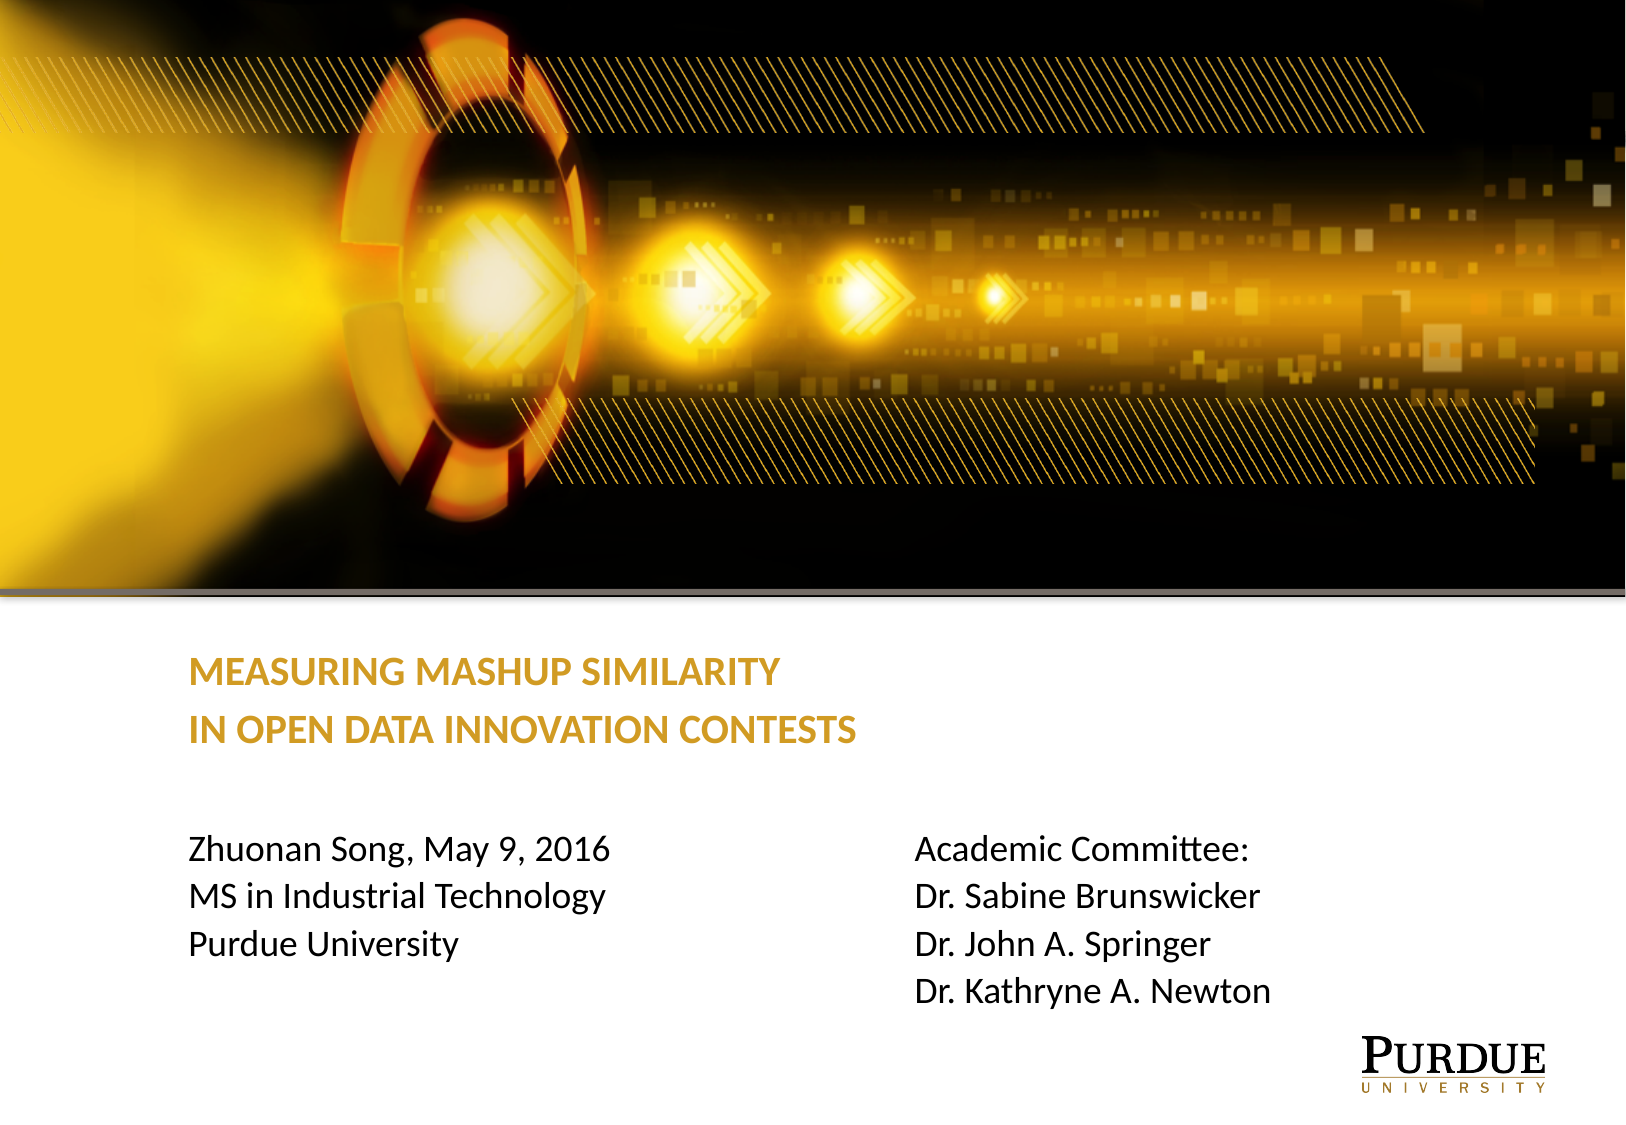

MEASURING MASHUP SIMILARITY
IN OPEN DATA INNOVATION CONTESTS
Zhuonan Song, May 9, 2016
MS in Industrial Technology
Purdue University
Academic Committee:
Dr. Sabine Brunswicker
Dr. John A. Springer
Dr. Kathryne A. Newton